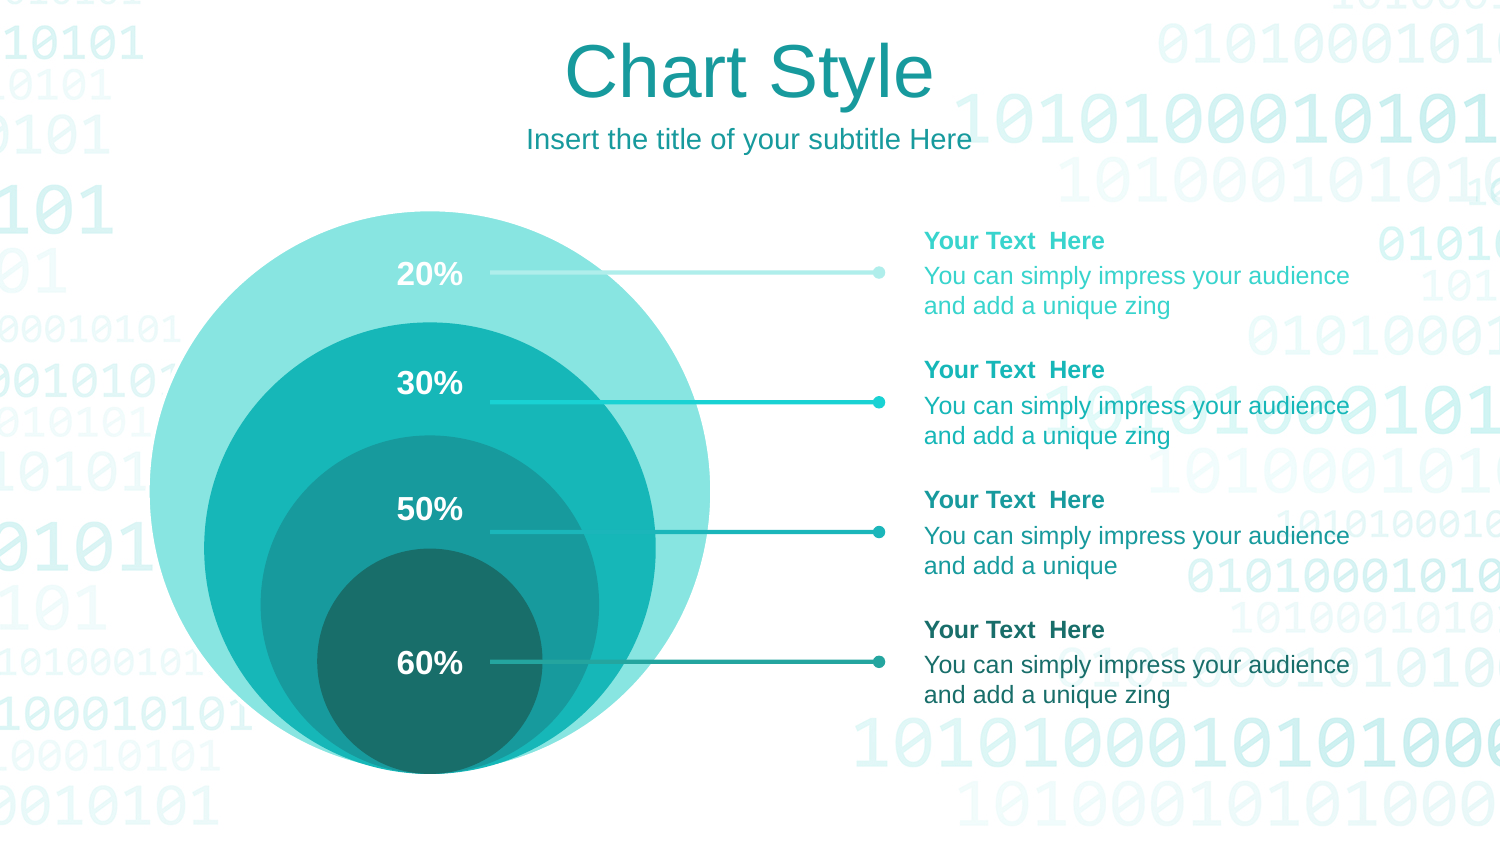

Chart Style
Insert the title of your subtitle Here

Your Text  Here
You can simply impress your audience and add a unique zing
20%

Your Text  Here
You can simply impress your audience and add a unique zing
30%

Your Text  Here
You can simply impress your audience and add a unique
50%

Your Text  Here
You can simply impress your audience and add a unique zing
60%